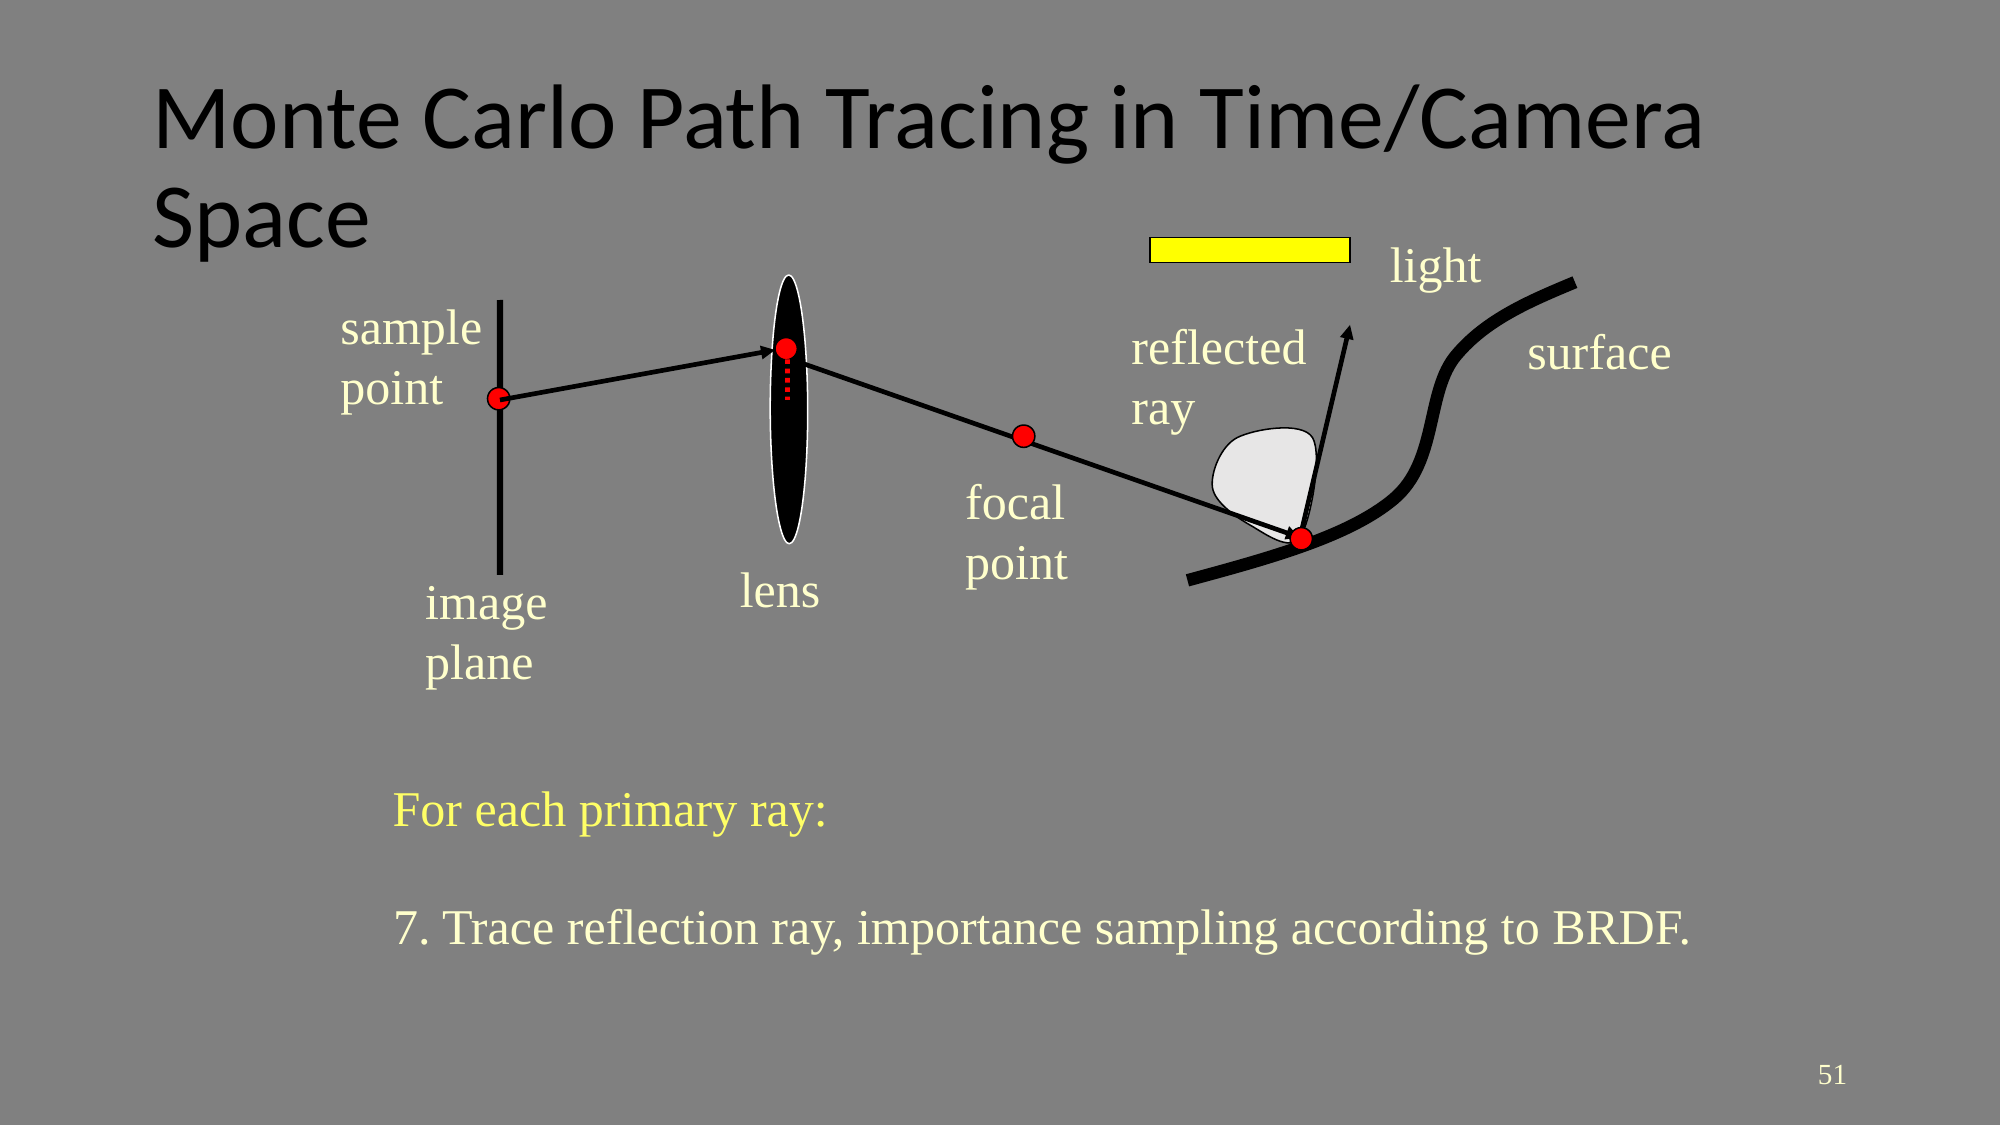

# Monte Carlo Path Tracing in Time/Camera Space
light

sample
point

reflected
ray
surface

focal
point

lens
image
plane
For each primary ray:
7. Trace reflection ray, importance sampling according to BRDF.
51